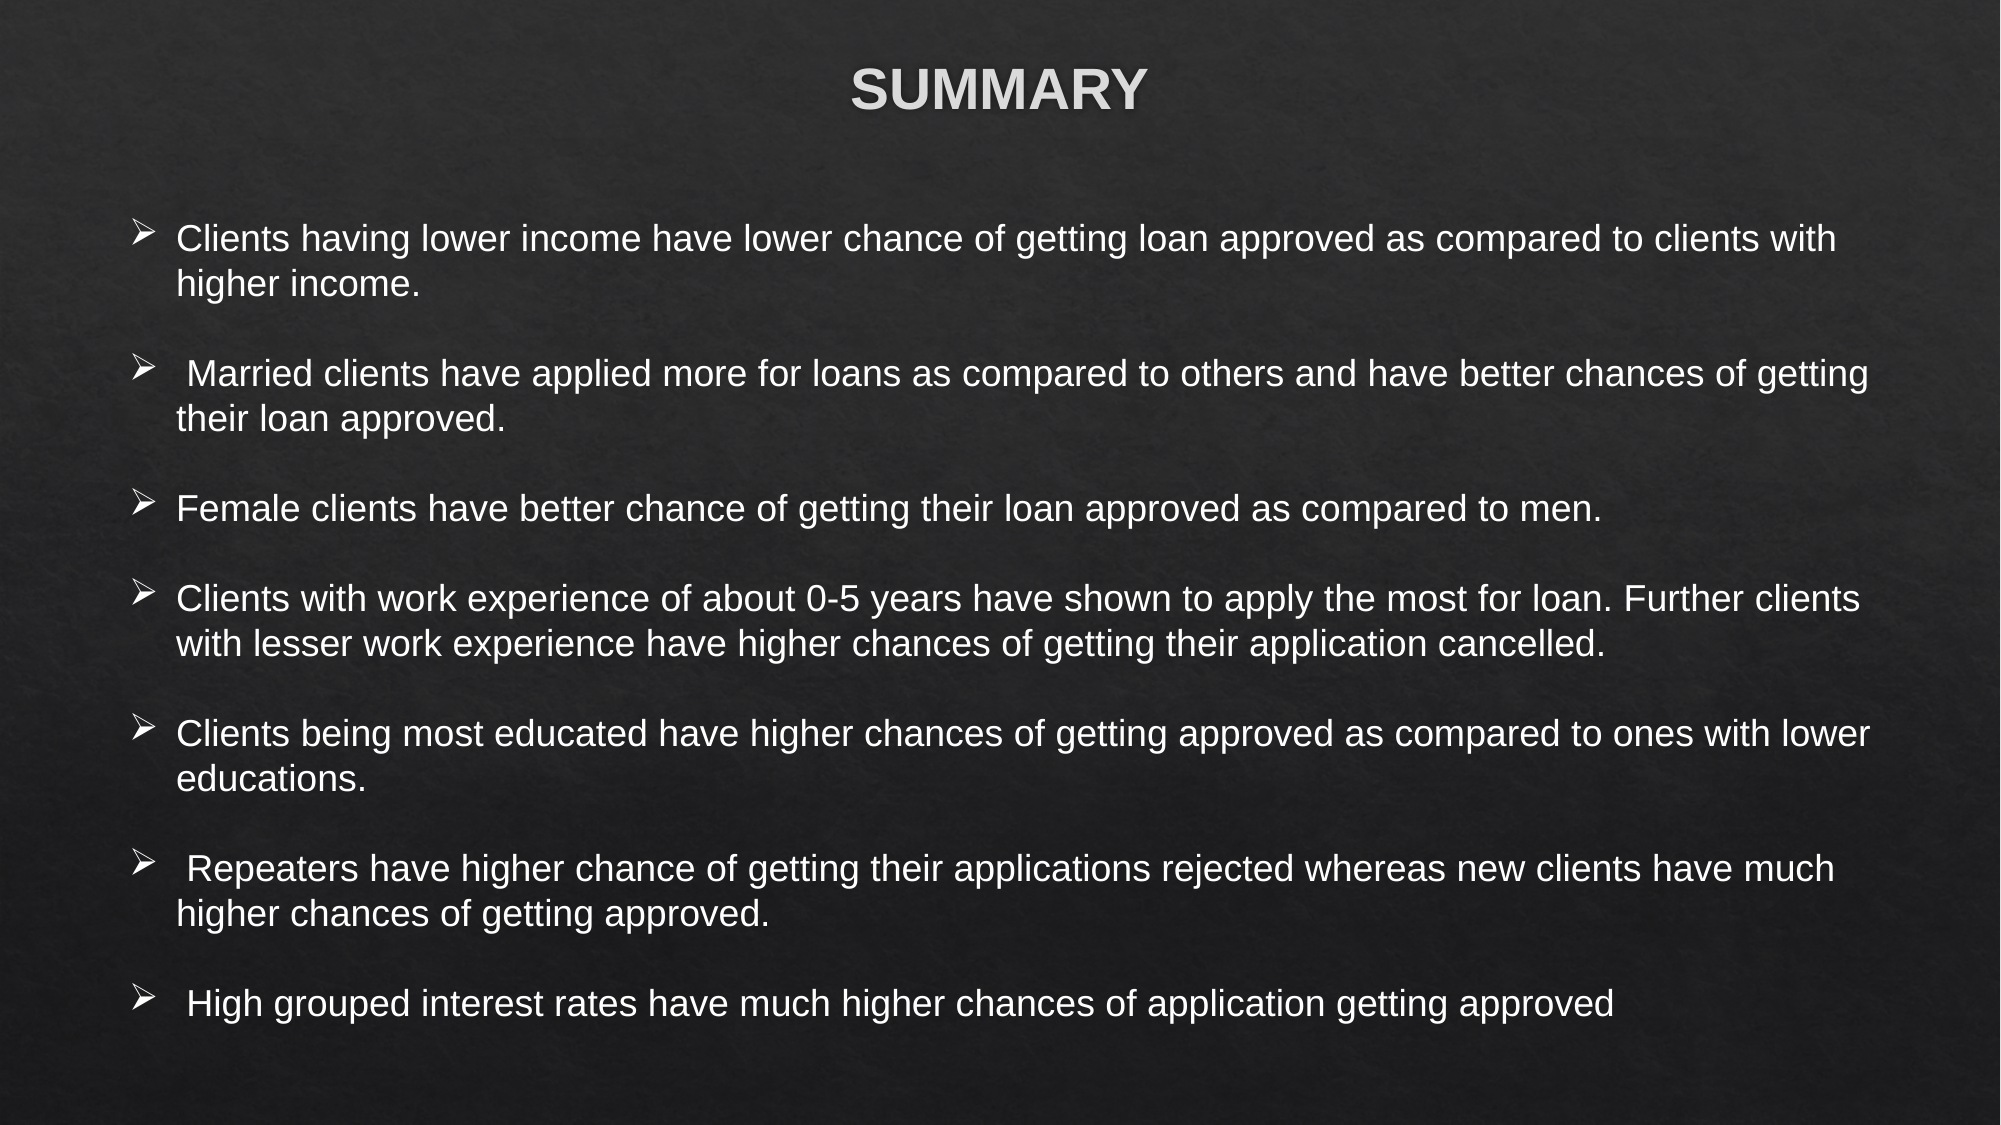

# SUMMARY
Clients having lower income have lower chance of getting loan approved as compared to clients with higher income.

 Married clients have applied more for loans as compared to others and have better chances of getting their loan approved.

Female clients have better chance of getting their loan approved as compared to men.

Clients with work experience of about 0-5 years have shown to apply the most for loan. Further clients with lesser work experience have higher chances of getting their application cancelled.

Clients being most educated have higher chances of getting approved as compared to ones with lower educations.

 Repeaters have higher chance of getting their applications rejected whereas new clients have much higher chances of getting approved.

 High grouped interest rates have much higher chances of application getting approved